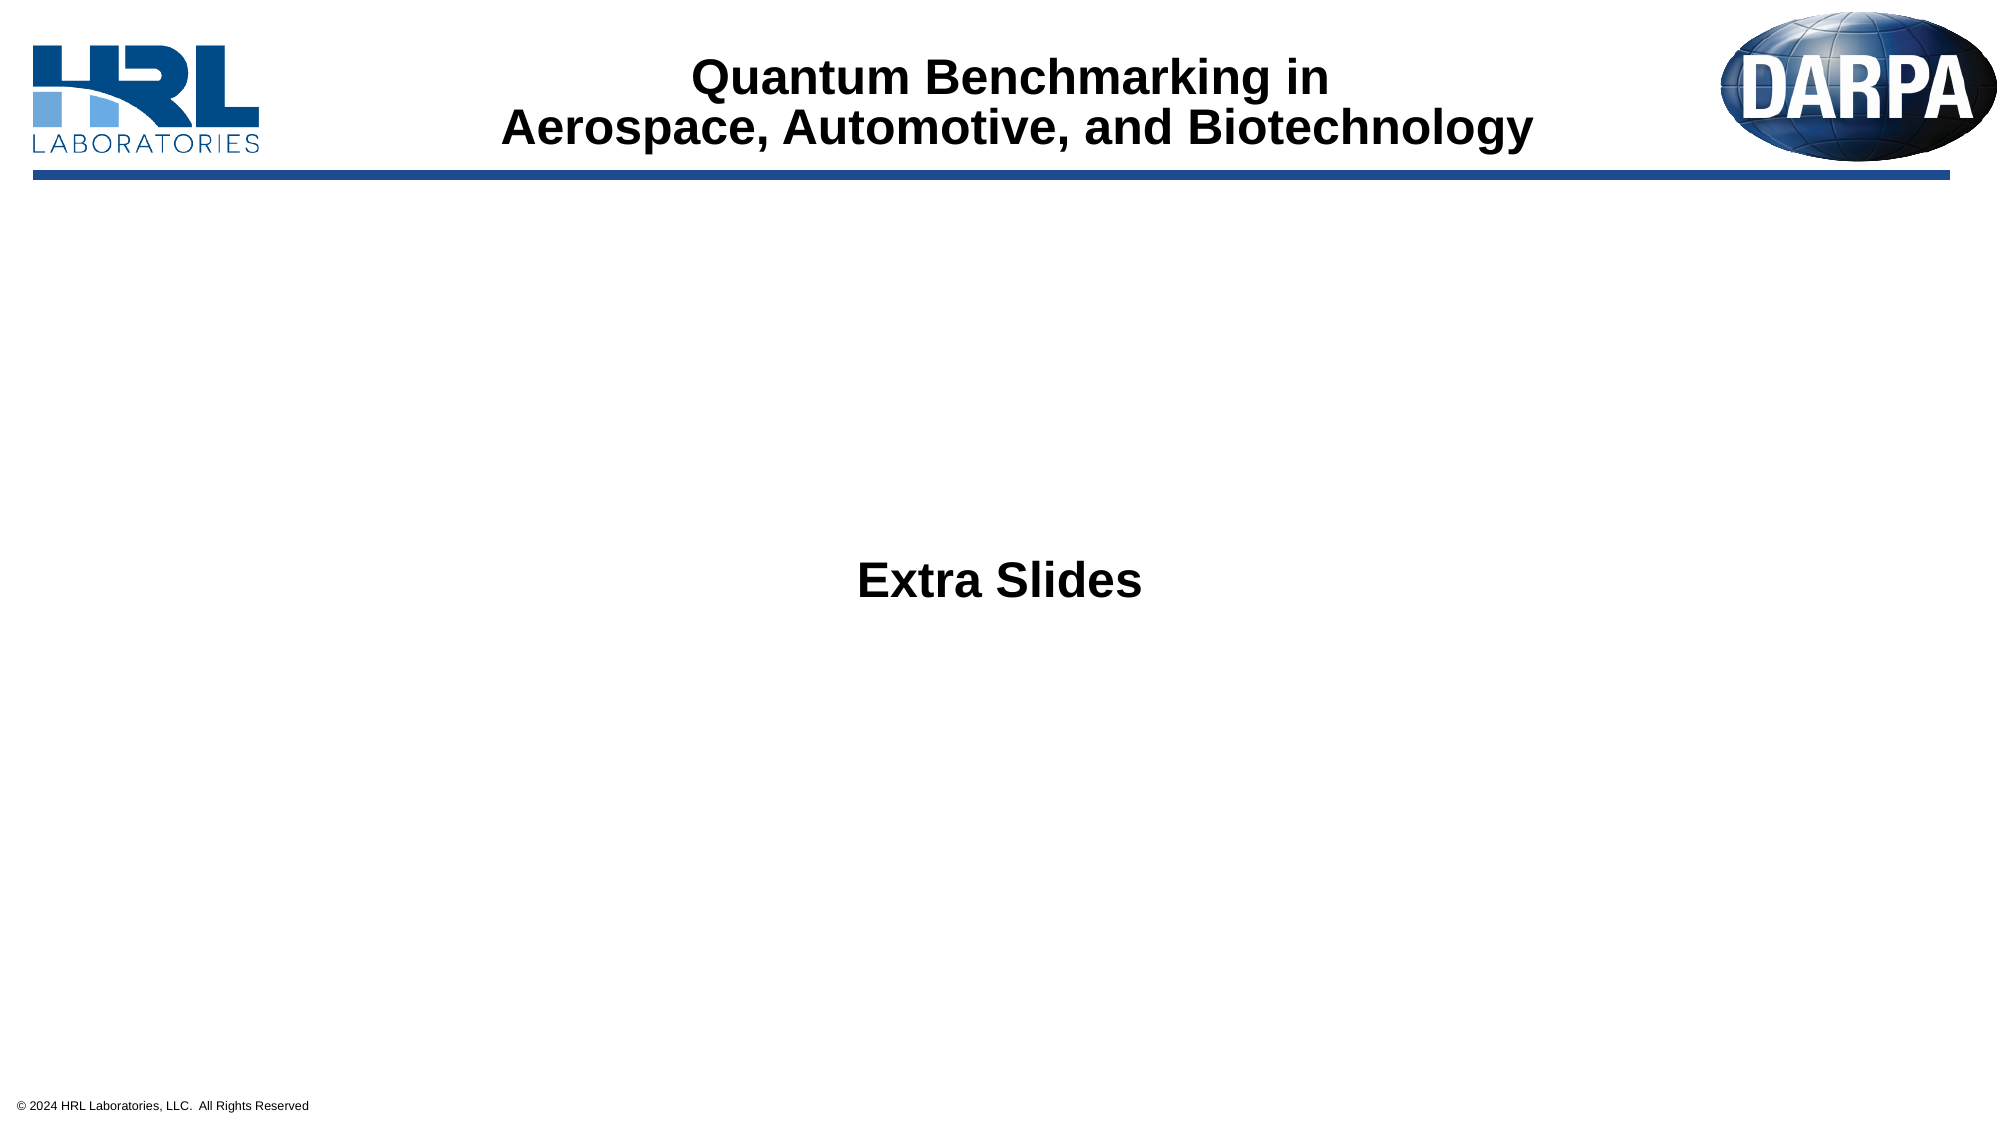

Quantum Benchmarking in
Aerospace, Automotive, and Biotechnology
Extra Slides